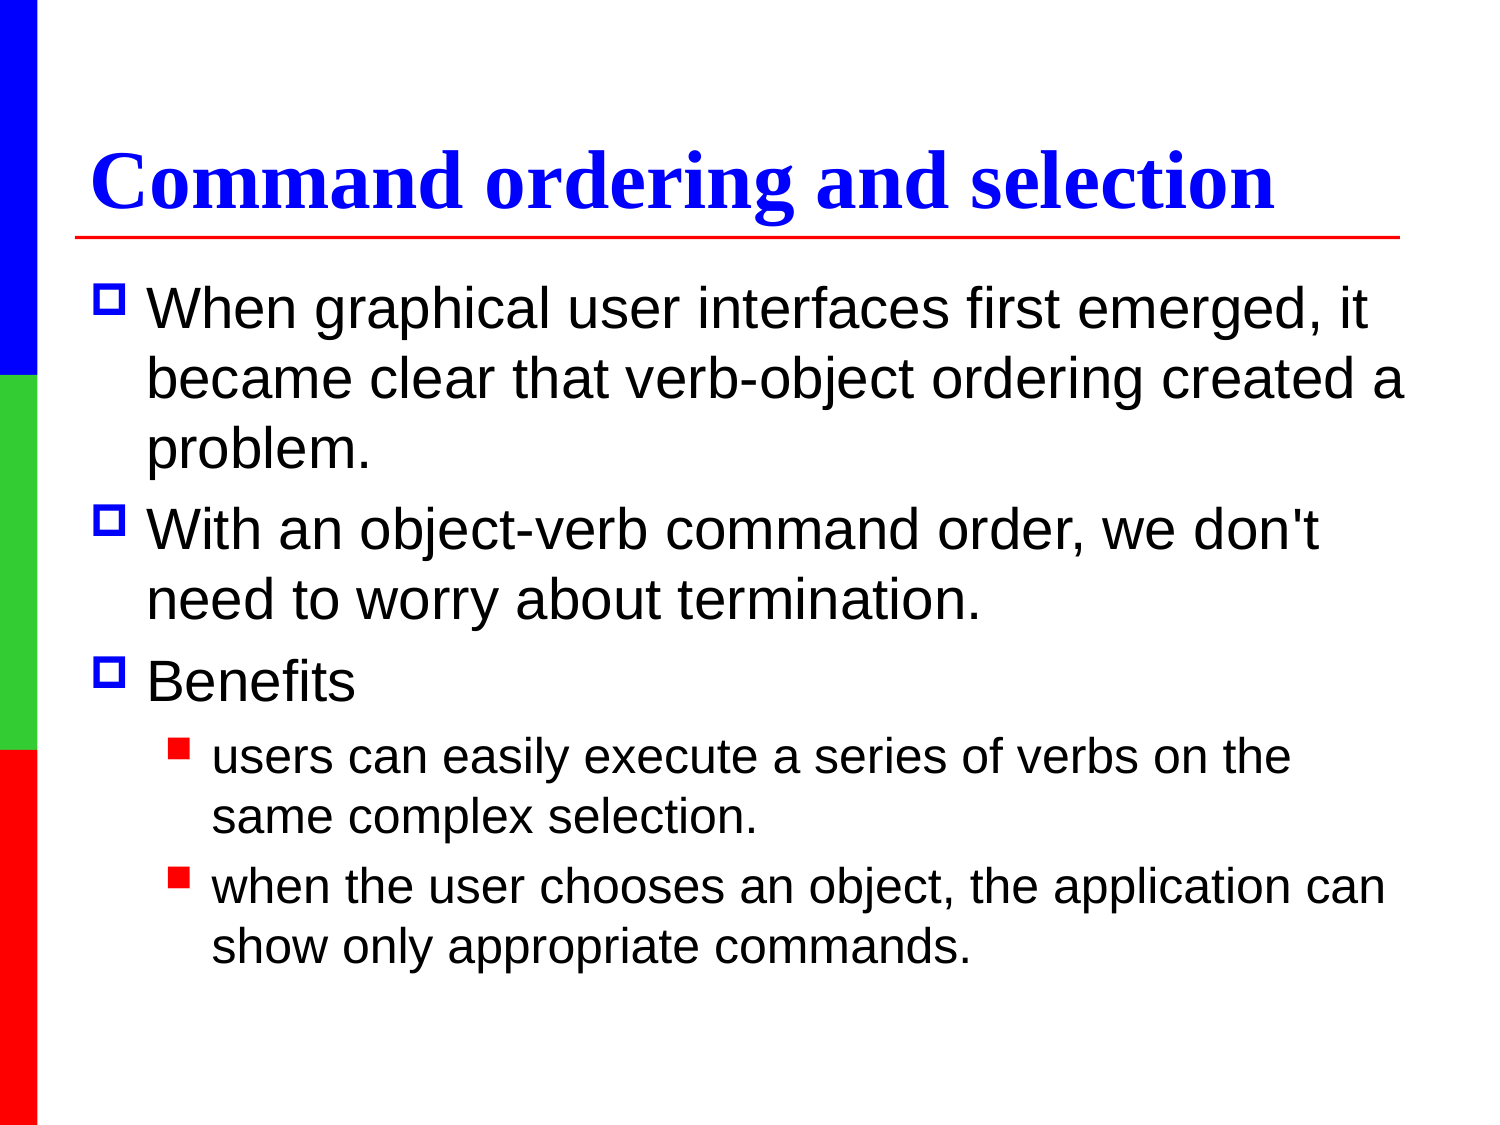

# Command ordering and selection
When graphical user interfaces first emerged, it became clear that verb-object ordering created a problem.
With an object-verb command order, we don't need to worry about termination.
Benefits
users can easily execute a series of verbs on the same complex selection.
when the user chooses an object, the application can show only appropriate commands.